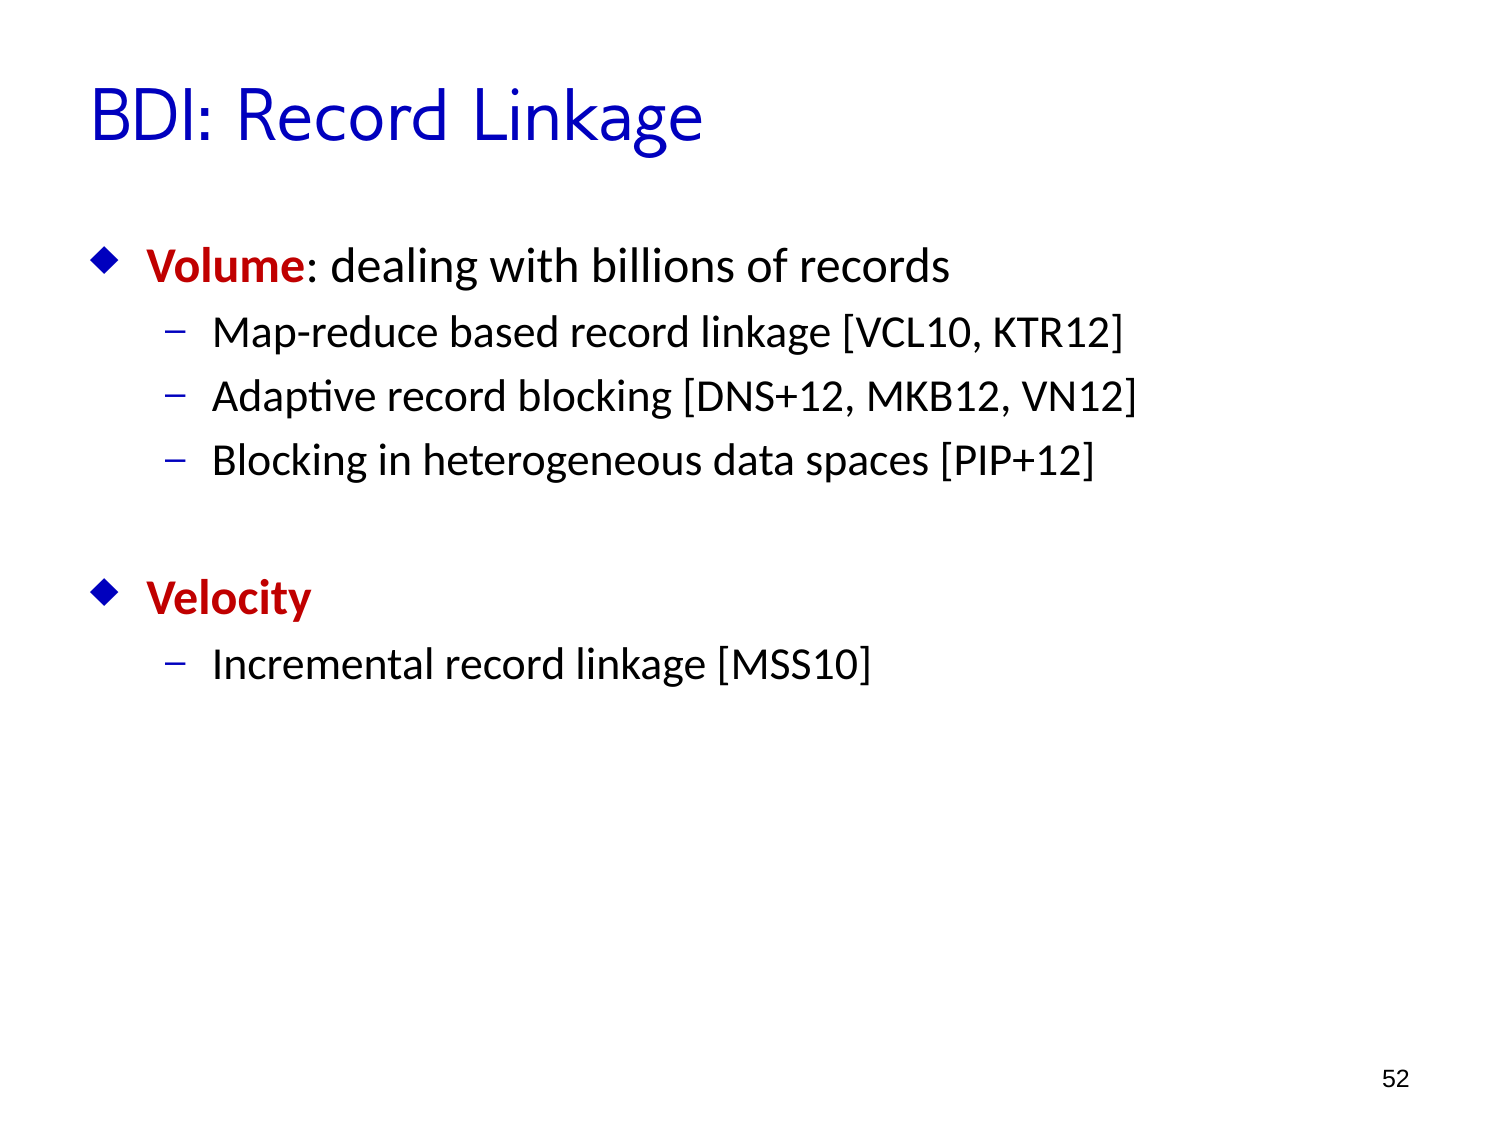

BDI: Record Linkage
Volume: dealing with billions of records
Map-reduce based record linkage [VCL10, KTR12]
Adaptive record blocking [DNS+12, MKB12, VN12]
Blocking in heterogeneous data spaces [PIP+12]

Velocity
Incremental record linkage [MSS10]
52